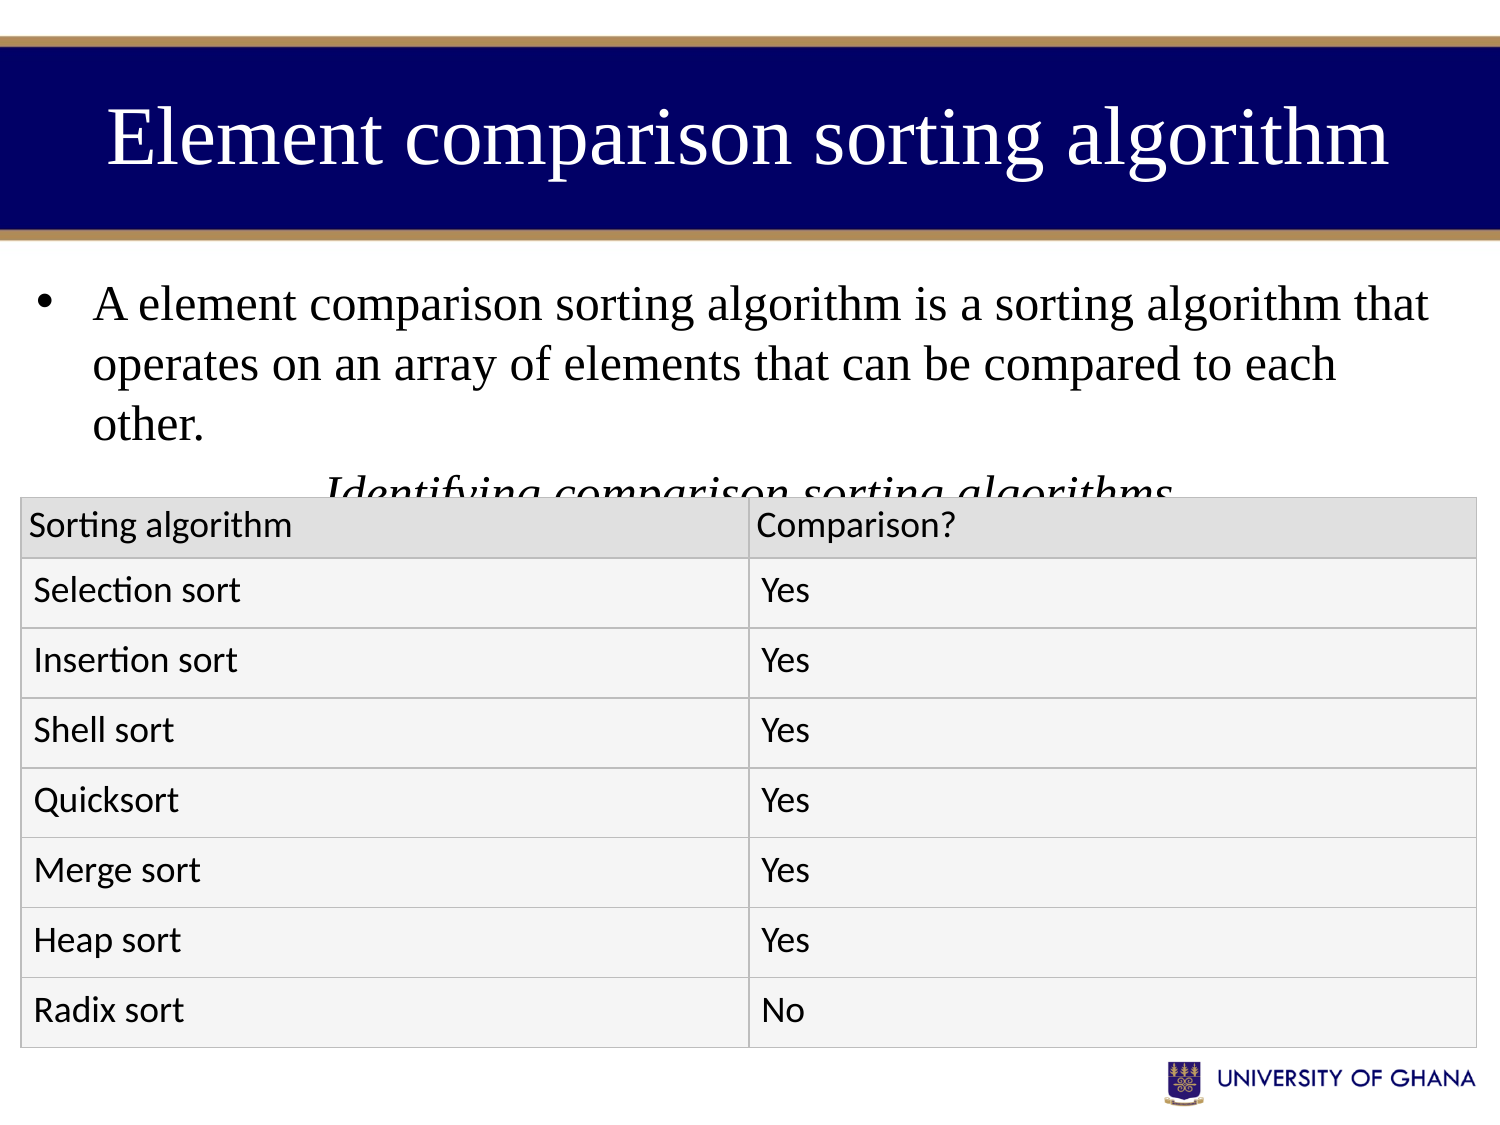

# Element comparison sorting algorithm
A element comparison sorting algorithm is a sorting algorithm that operates on an array of elements that can be compared to each other.
Identifying comparison sorting algorithms
| Sorting algorithm | Comparison? |
| --- | --- |
| Selection sort | Yes |
| Insertion sort | Yes |
| Shell sort | Yes |
| Quicksort | Yes |
| Merge sort | Yes |
| Heap sort | Yes |
| Radix sort | No |